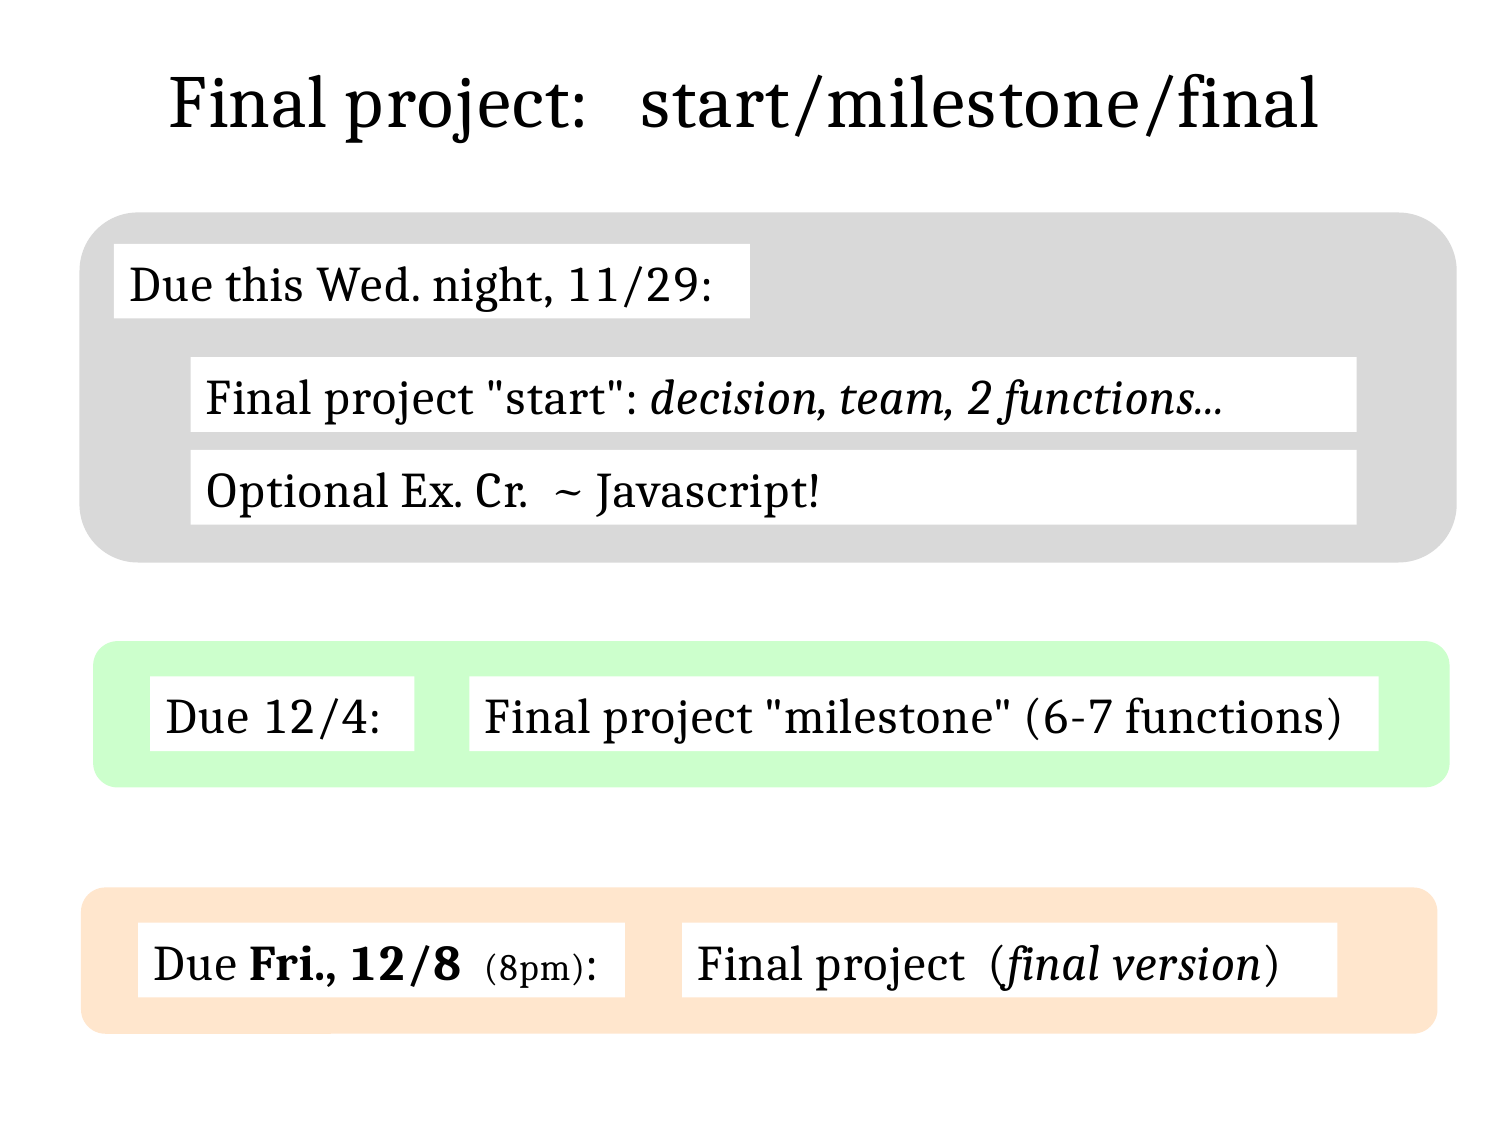

Final project:   start/milestone/final

Due this Wed. night, 11/29:
Final project "start": decision, team, 2 functions...
Optional Ex. Cr.  ~ Javascript!

Due 12/4:
Final project "milestone" (6-7 functions)

Due Fri., 12/8  (8pm):
Final project  (final version)